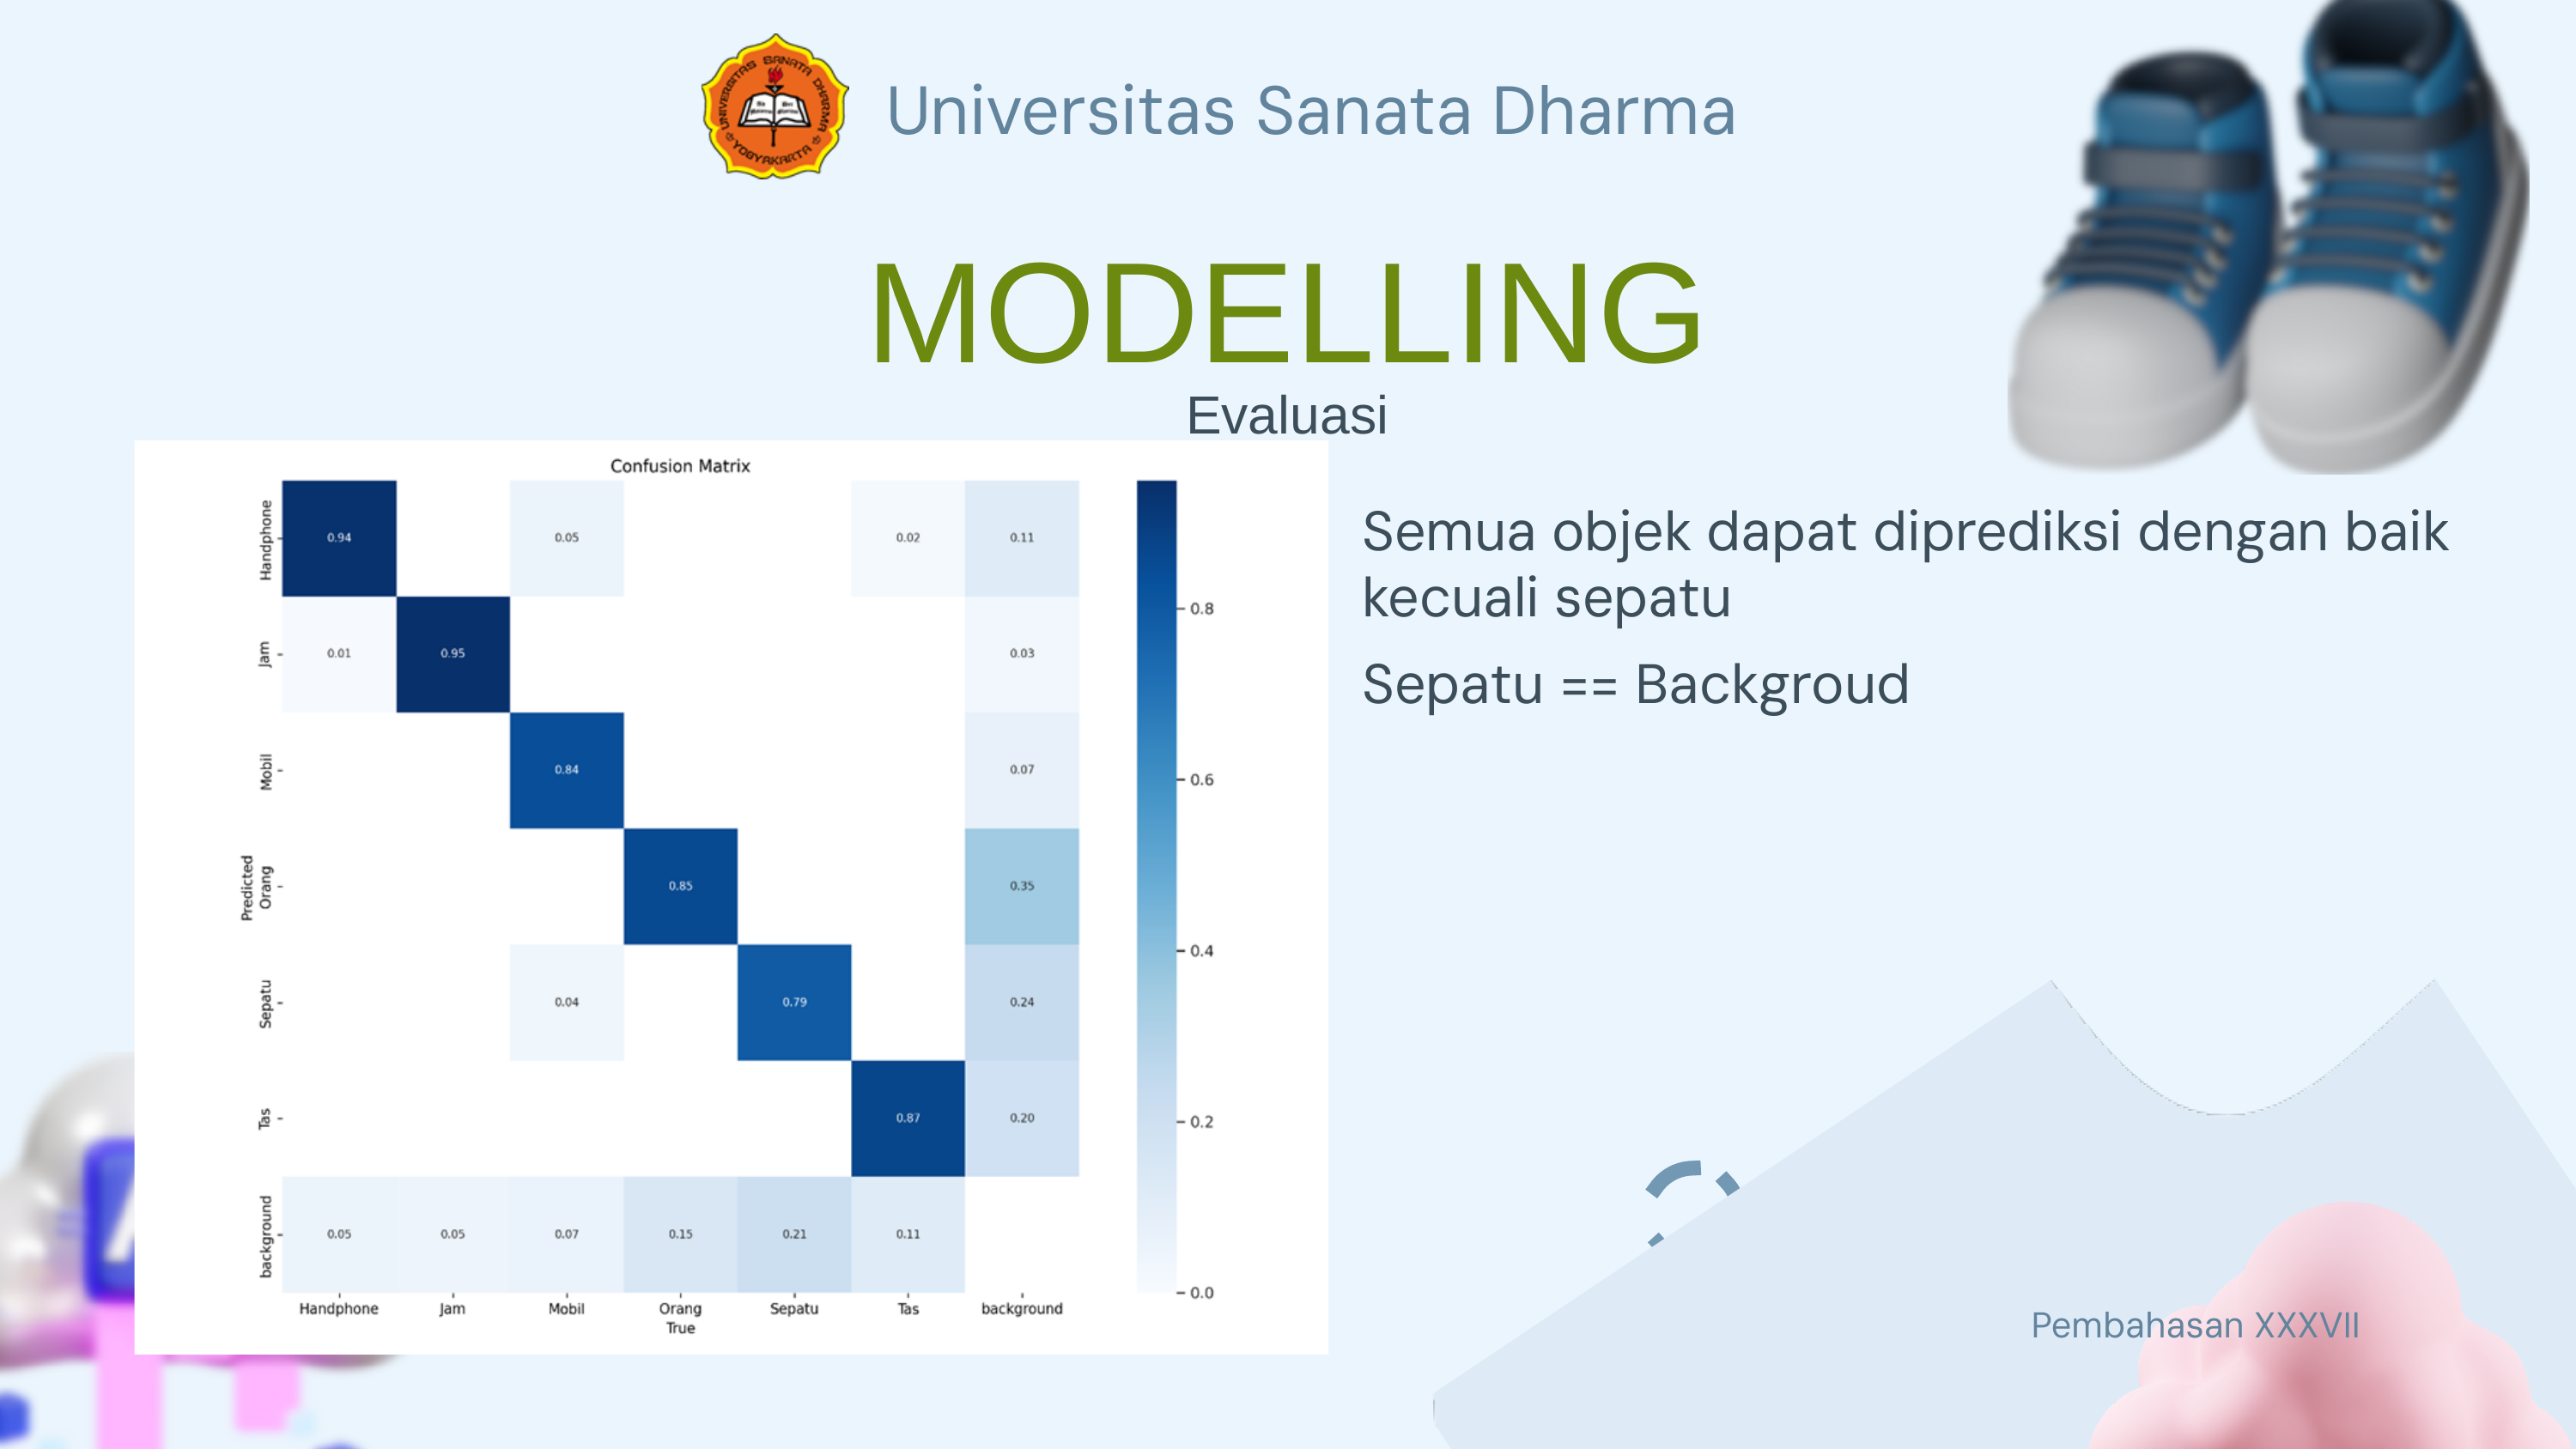

Universitas Sanata Dharma
MODELLING
Evaluasi

Semua objek dapat diprediksi dengan baik kecuali sepatu
Sepatu == Backgroud

Pembahasan XXXVII